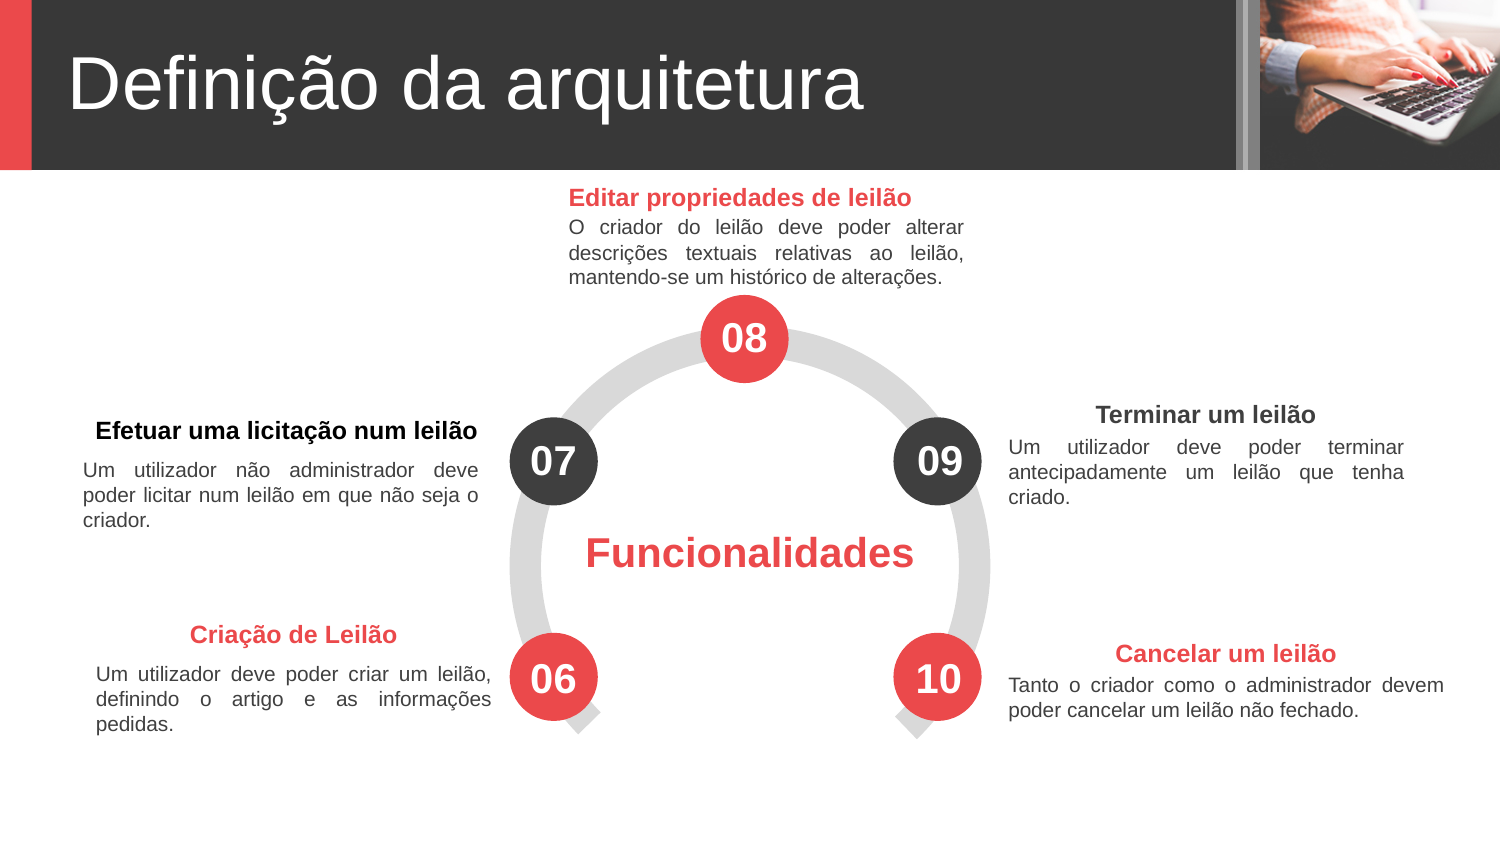

Definição da arquitetura
Editar propriedades de leilão
O criador do leilão deve poder alterar descrições textuais relativas ao leilão, mantendo-se um histórico de alterações.

08

Terminar um leilão
Um utilizador deve poder terminar antecipadamente um leilão que tenha criado.
Efetuar uma licitação num leilão
Um utilizador não administrador deve poder licitar num leilão em que não seja o criador.

07
09
Funcionalidades
Criação de Leilão
Um utilizador deve poder criar um leilão, definindo o artigo e as informações pedidas.
Cancelar um leilão
Tanto o criador como o administrador devem poder cancelar um leilão não fechado.

06
10